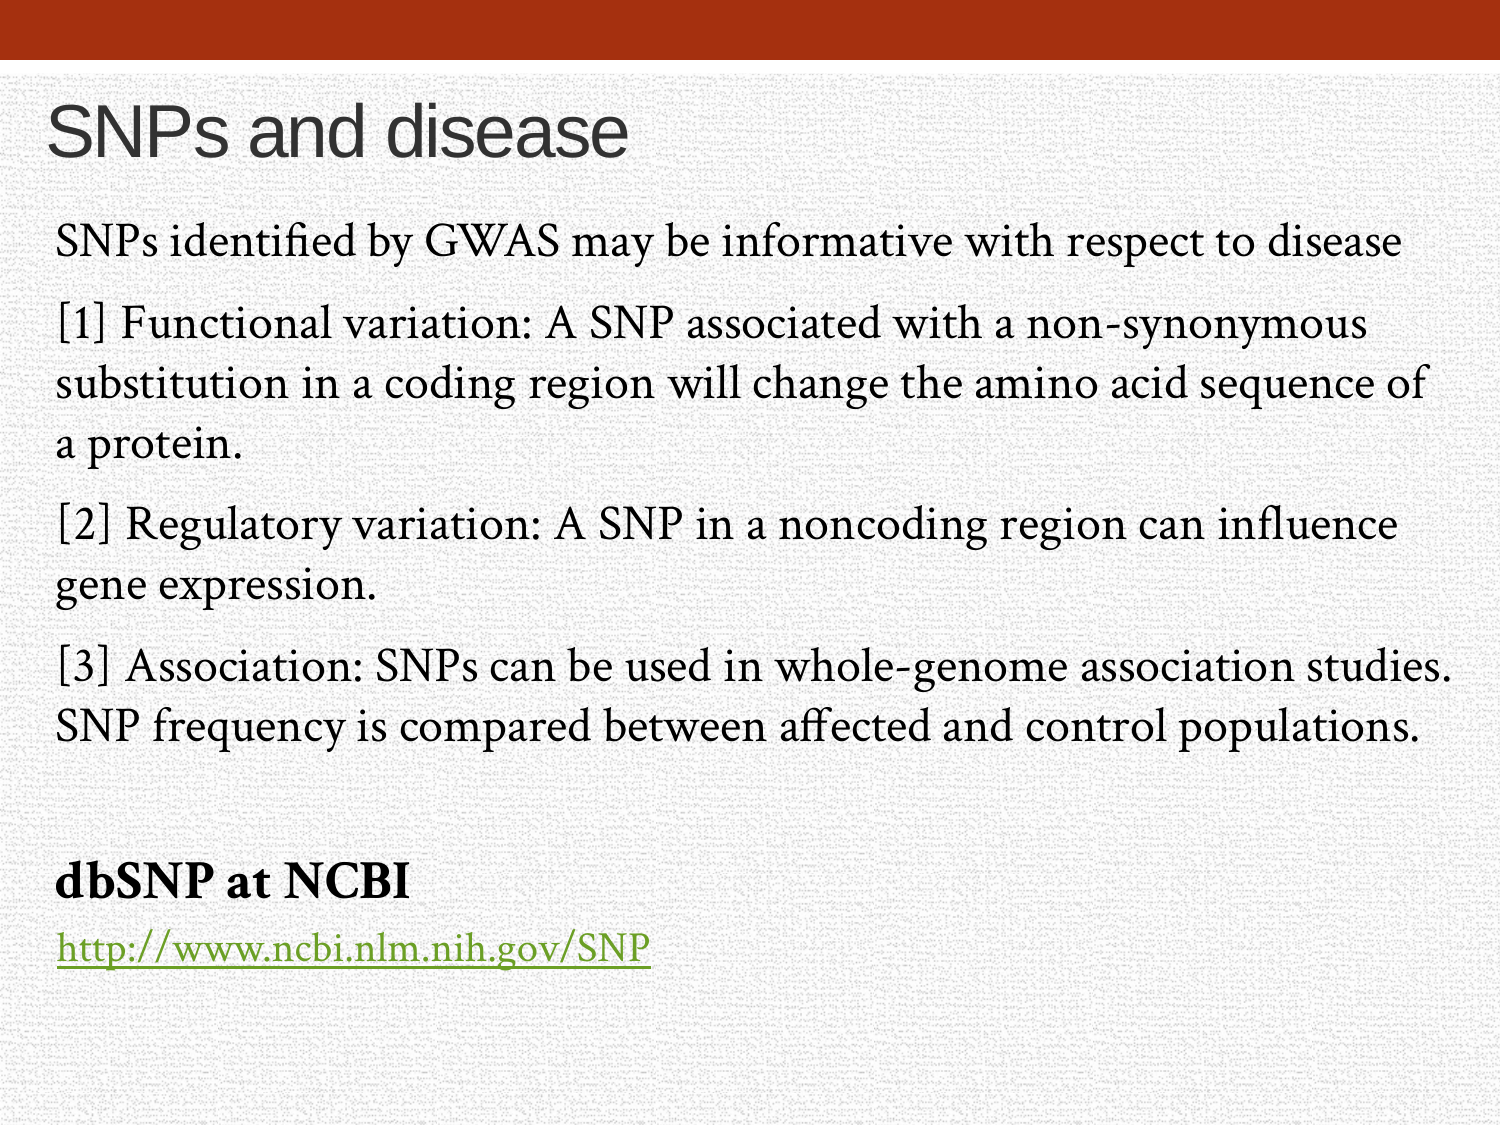

# SNPs and disease
SNPs identified by GWAS may be informative with respect to disease
[1] Functional variation: A SNP associated with a non-synonymous substitution in a coding region will change the amino acid sequence of a protein.
[2] Regulatory variation: A SNP in a noncoding region can influence gene expression.
[3] Association: SNPs can be used in whole-genome association studies. SNP frequency is compared between affected and control populations.

dbSNP at NCBI
http://www.ncbi.nlm.nih.gov/SNP